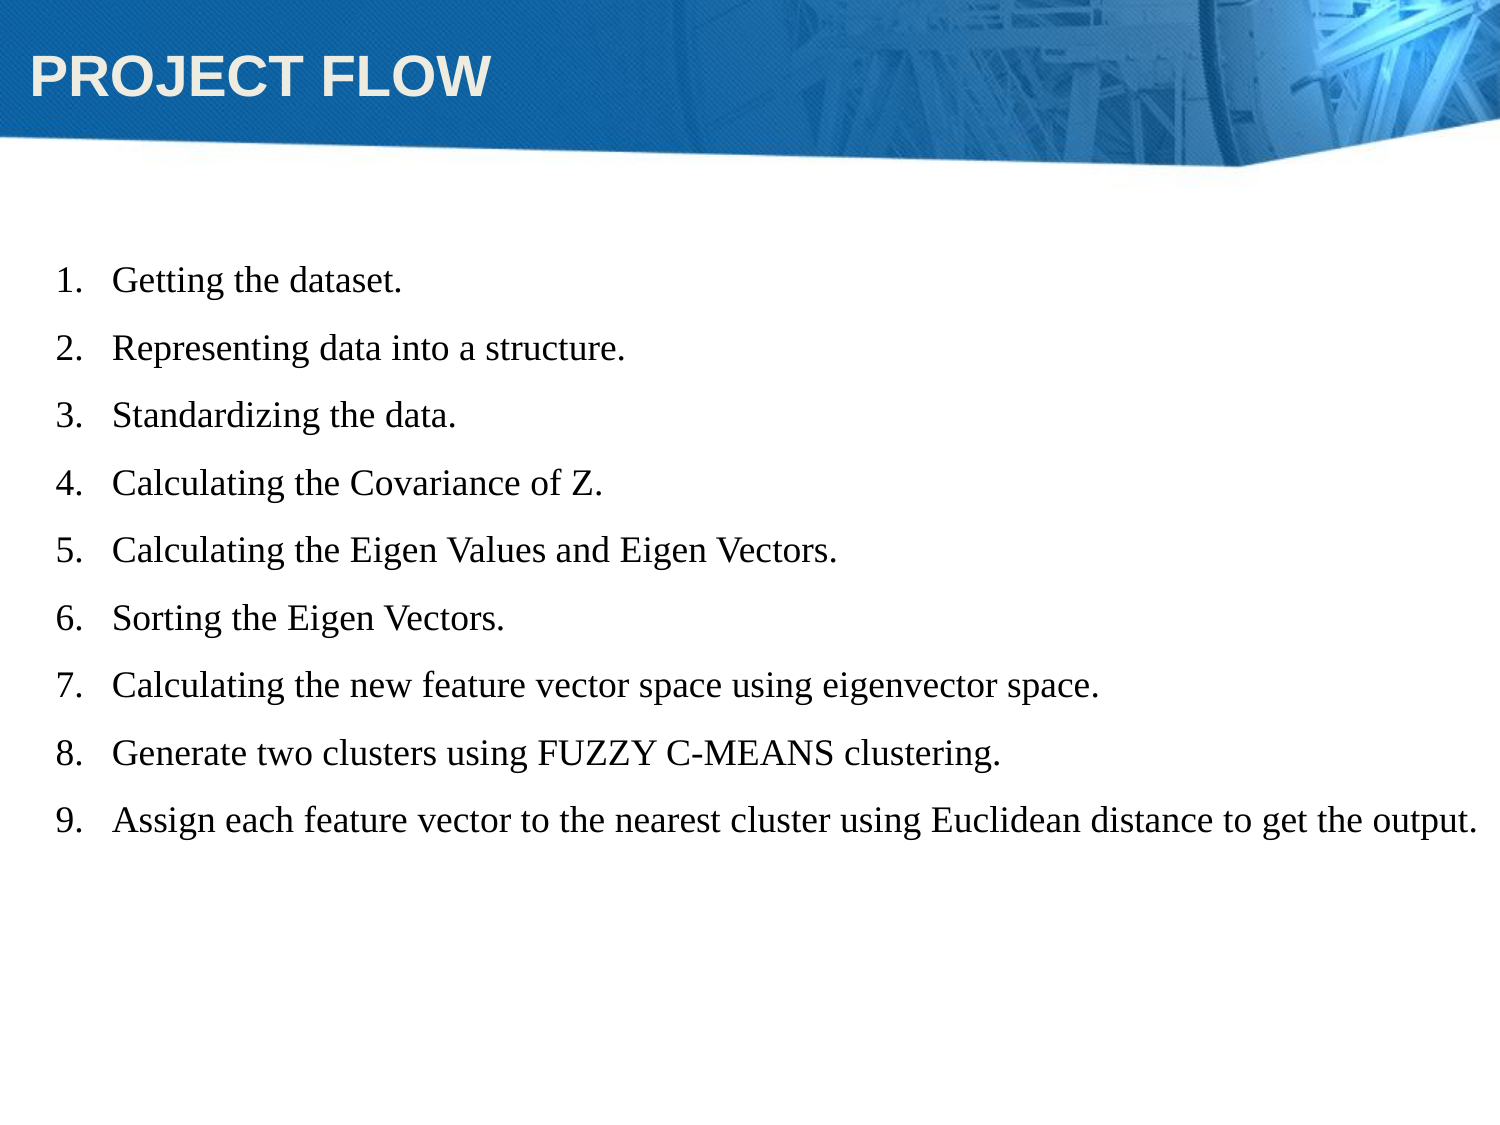

# PROJECT FLOW
Getting the dataset.
Representing data into a structure.
Standardizing the data.
Calculating the Covariance of Z.
Calculating the Eigen Values and Eigen Vectors.
Sorting the Eigen Vectors.
Calculating the new feature vector space using eigenvector space.
Generate two clusters using FUZZY C-MEANS clustering.
Assign each feature vector to the nearest cluster using Euclidean distance to get the output.